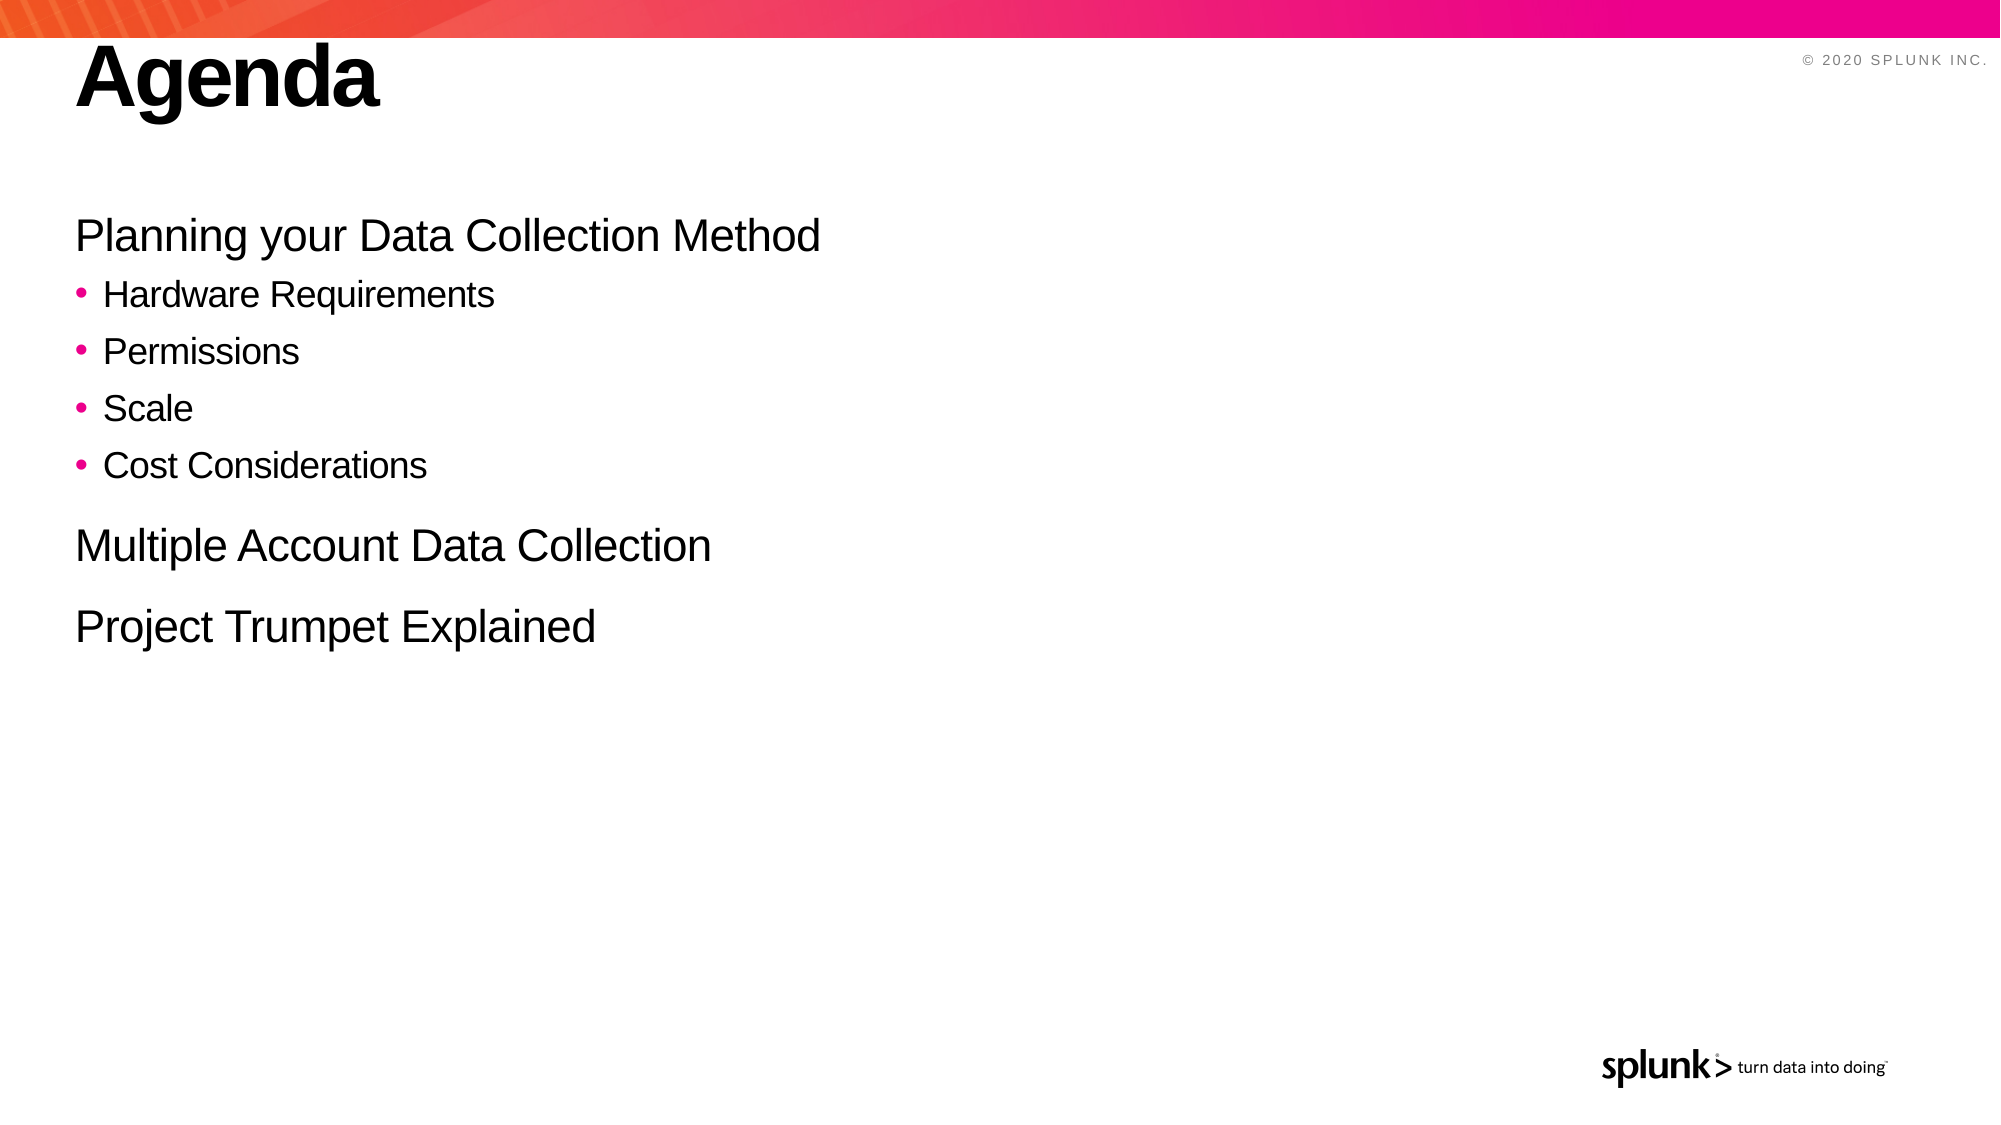

# Agenda

Planning your Data Collection Method
Hardware Requirements
Permissions
Scale
Cost Considerations
Multiple Account Data Collection
Project Trumpet Explained